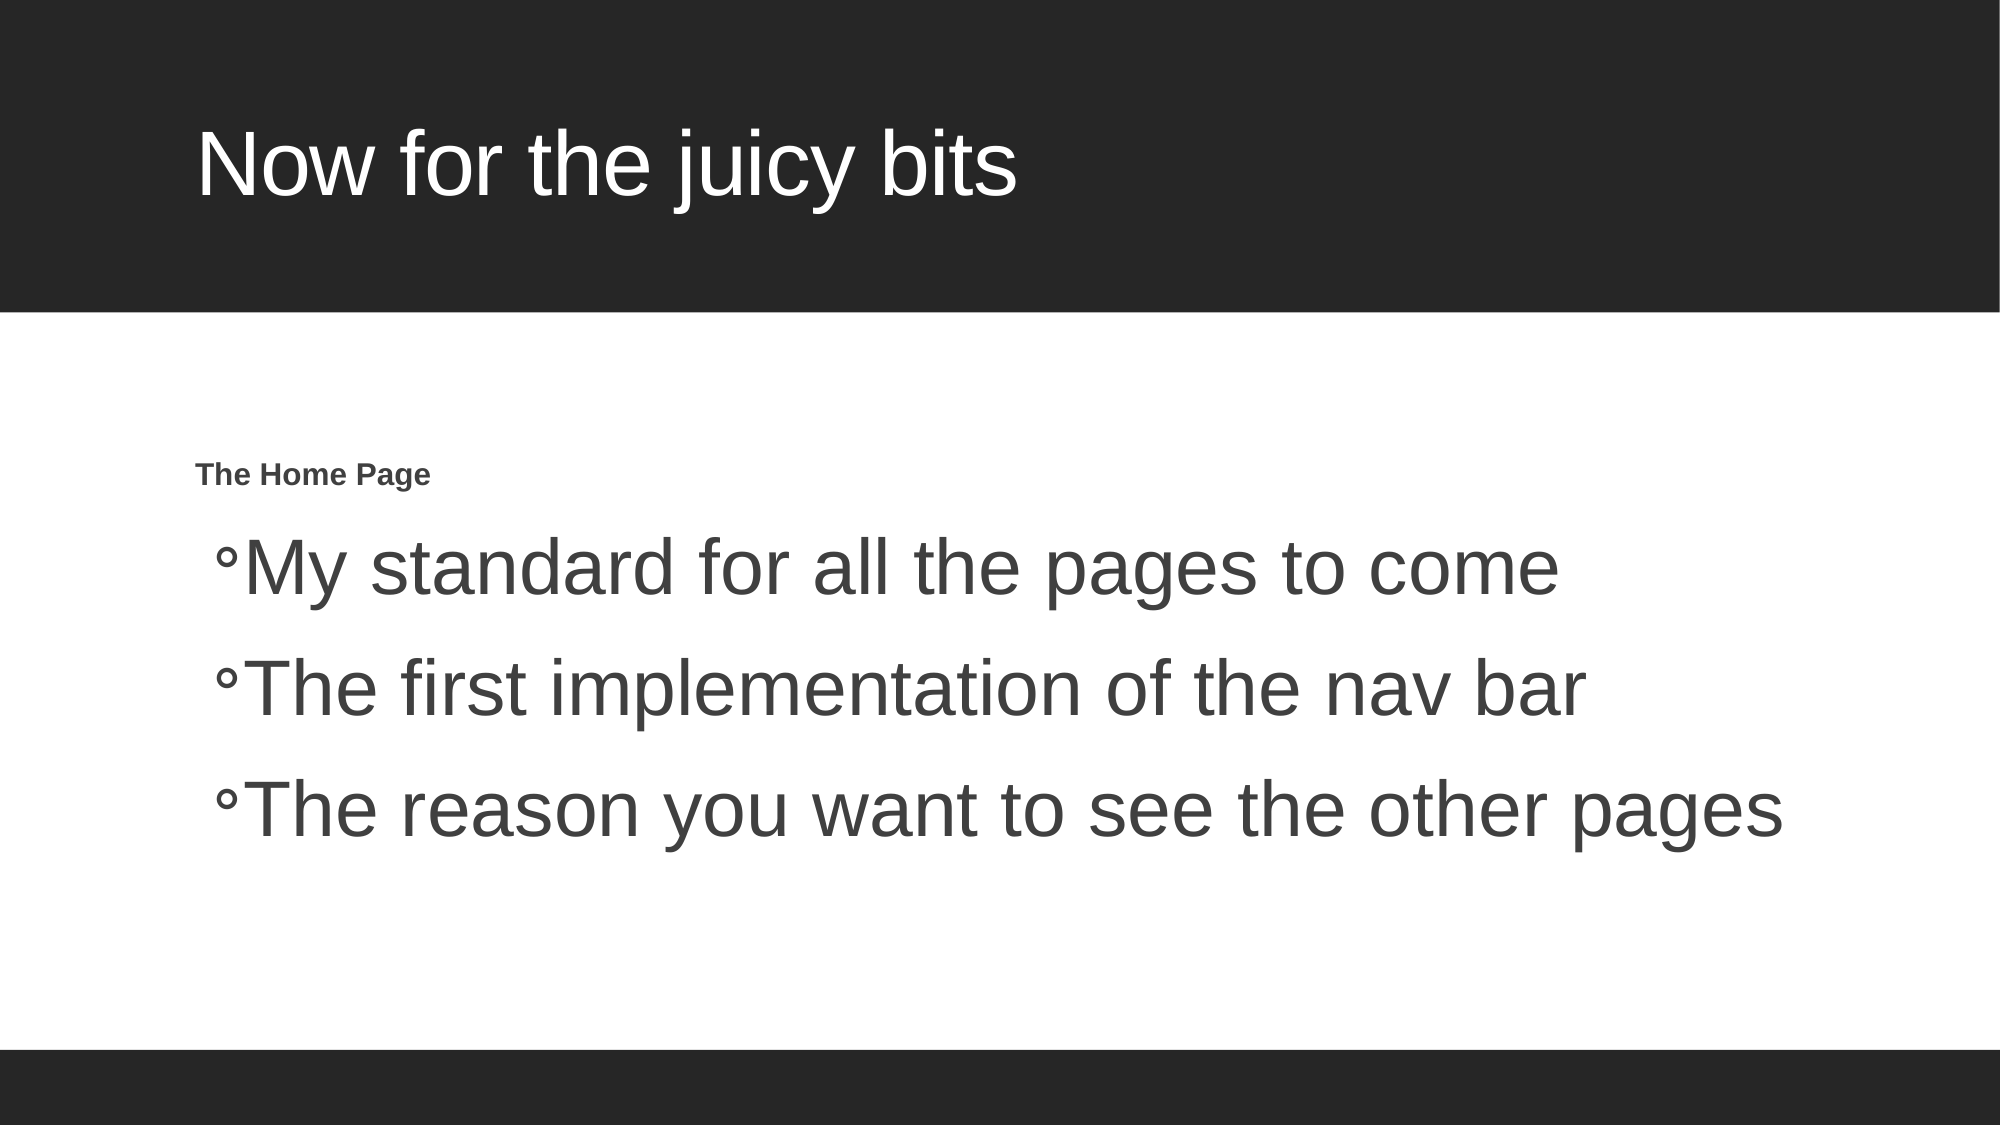

# Now for the juicy bits
The Home Page
My standard for all the pages to come
The first implementation of the nav bar
The reason you want to see the other pages